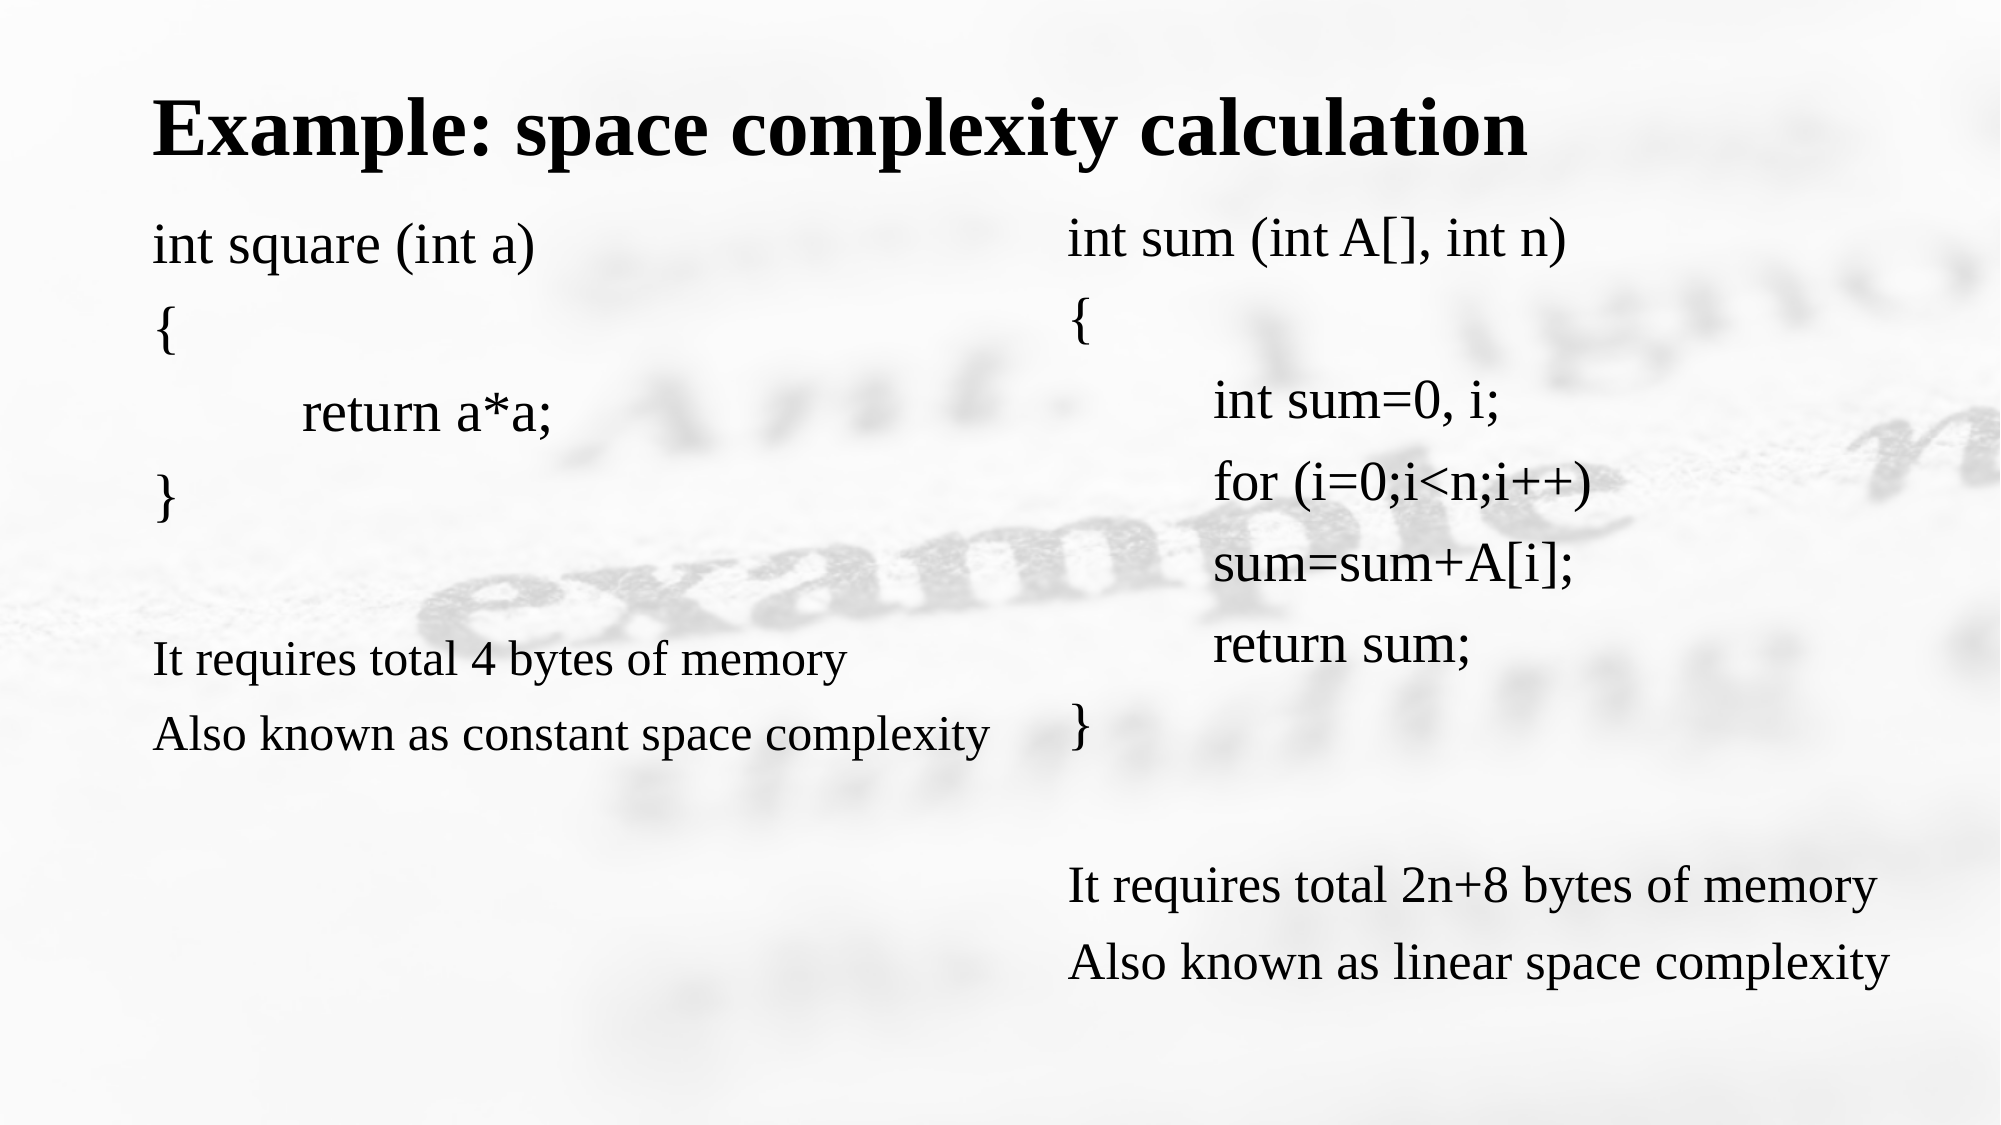

# Example: space complexity calculation
int sum (int A[], int n)
{
	int sum=0, i;
	for (i=0;i<n;i++)
		sum=sum+A[i];
	return sum;
}

It requires total 2n+8 bytes of memory
Also known as linear space complexity
int square (int a)
{
	return a*a;
}

It requires total 4 bytes of memory
Also known as constant space complexity